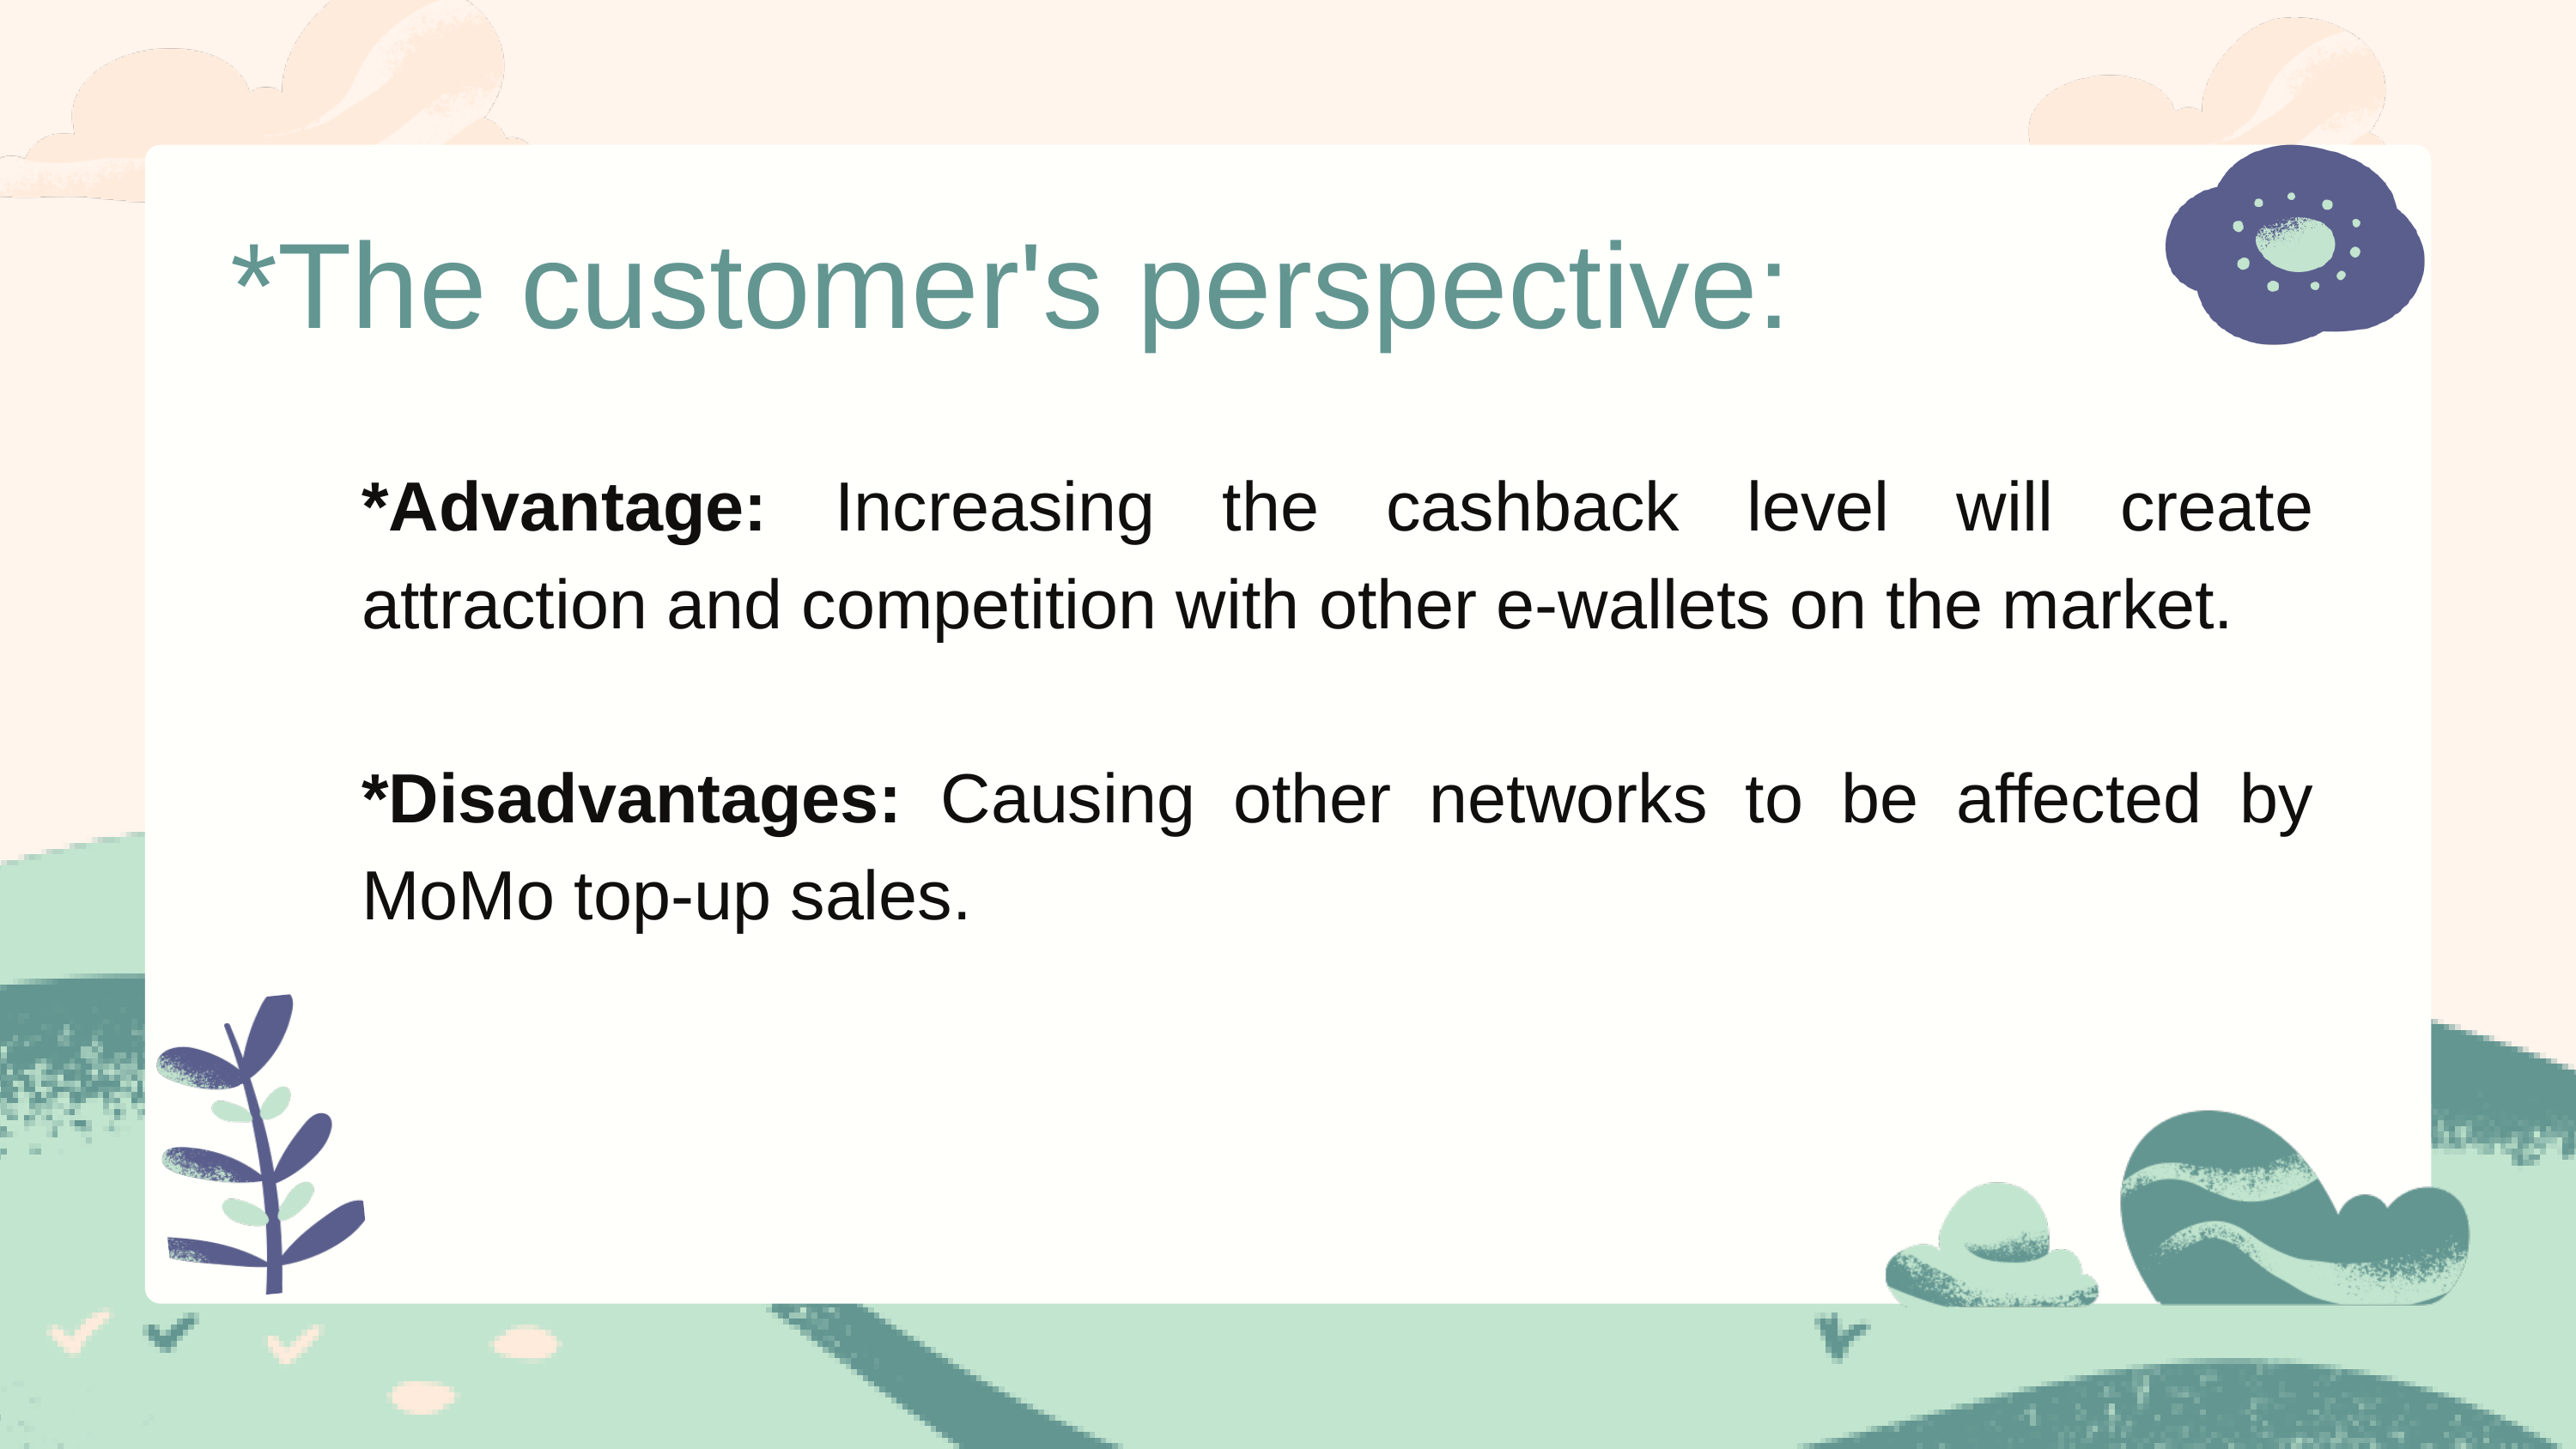

*The customer's perspective:

*Advantage: Increasing the cashback level will create attraction and competition with other e-wallets on the market.

*Disadvantages: Causing other networks to be affected by MoMo top-up sales.